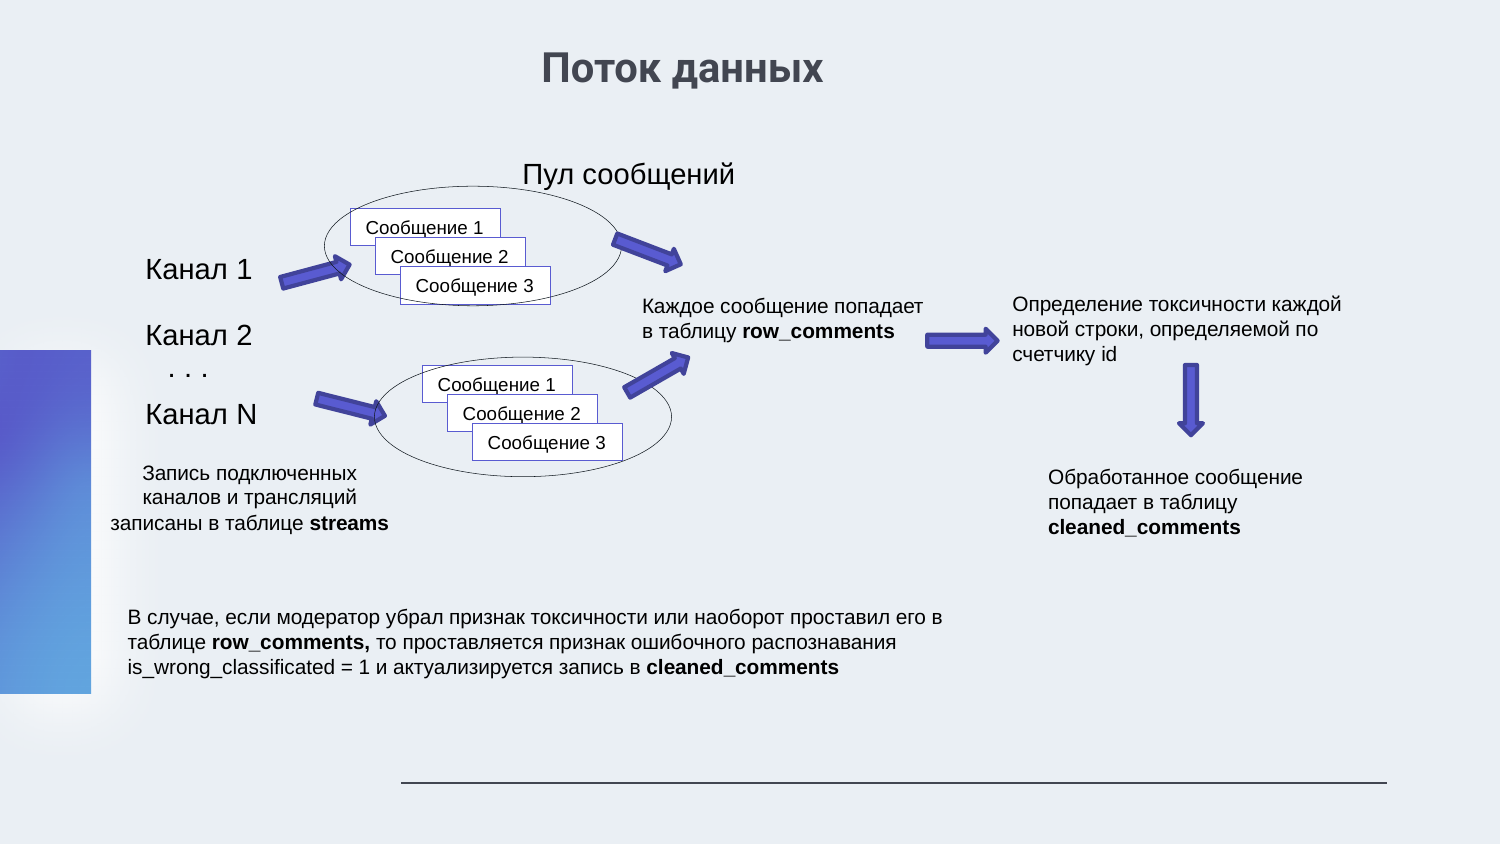

Поток данных
Пул сообщений

Сообщение 1
Сообщение 2

Канал 1

Сообщение 3
Определение токсичности каждой новой строки, определяемой по счетчику id
Каждое сообщение попадает в таблицу row_comments

Канал 2

. . .

Сообщение 1
Канал N

Сообщение 2

Сообщение 3
Запись подключенных каналов и трансляций записаны в таблице streams
Обработанное сообщение попадает в таблицу cleaned_comments
В случае, если модератор убрал признак токсичности или наоборот проставил его в таблице row_comments, то проставляется признак ошибочного распознавания is_wrong_classificated = 1 и актуализируется запись в cleaned_comments